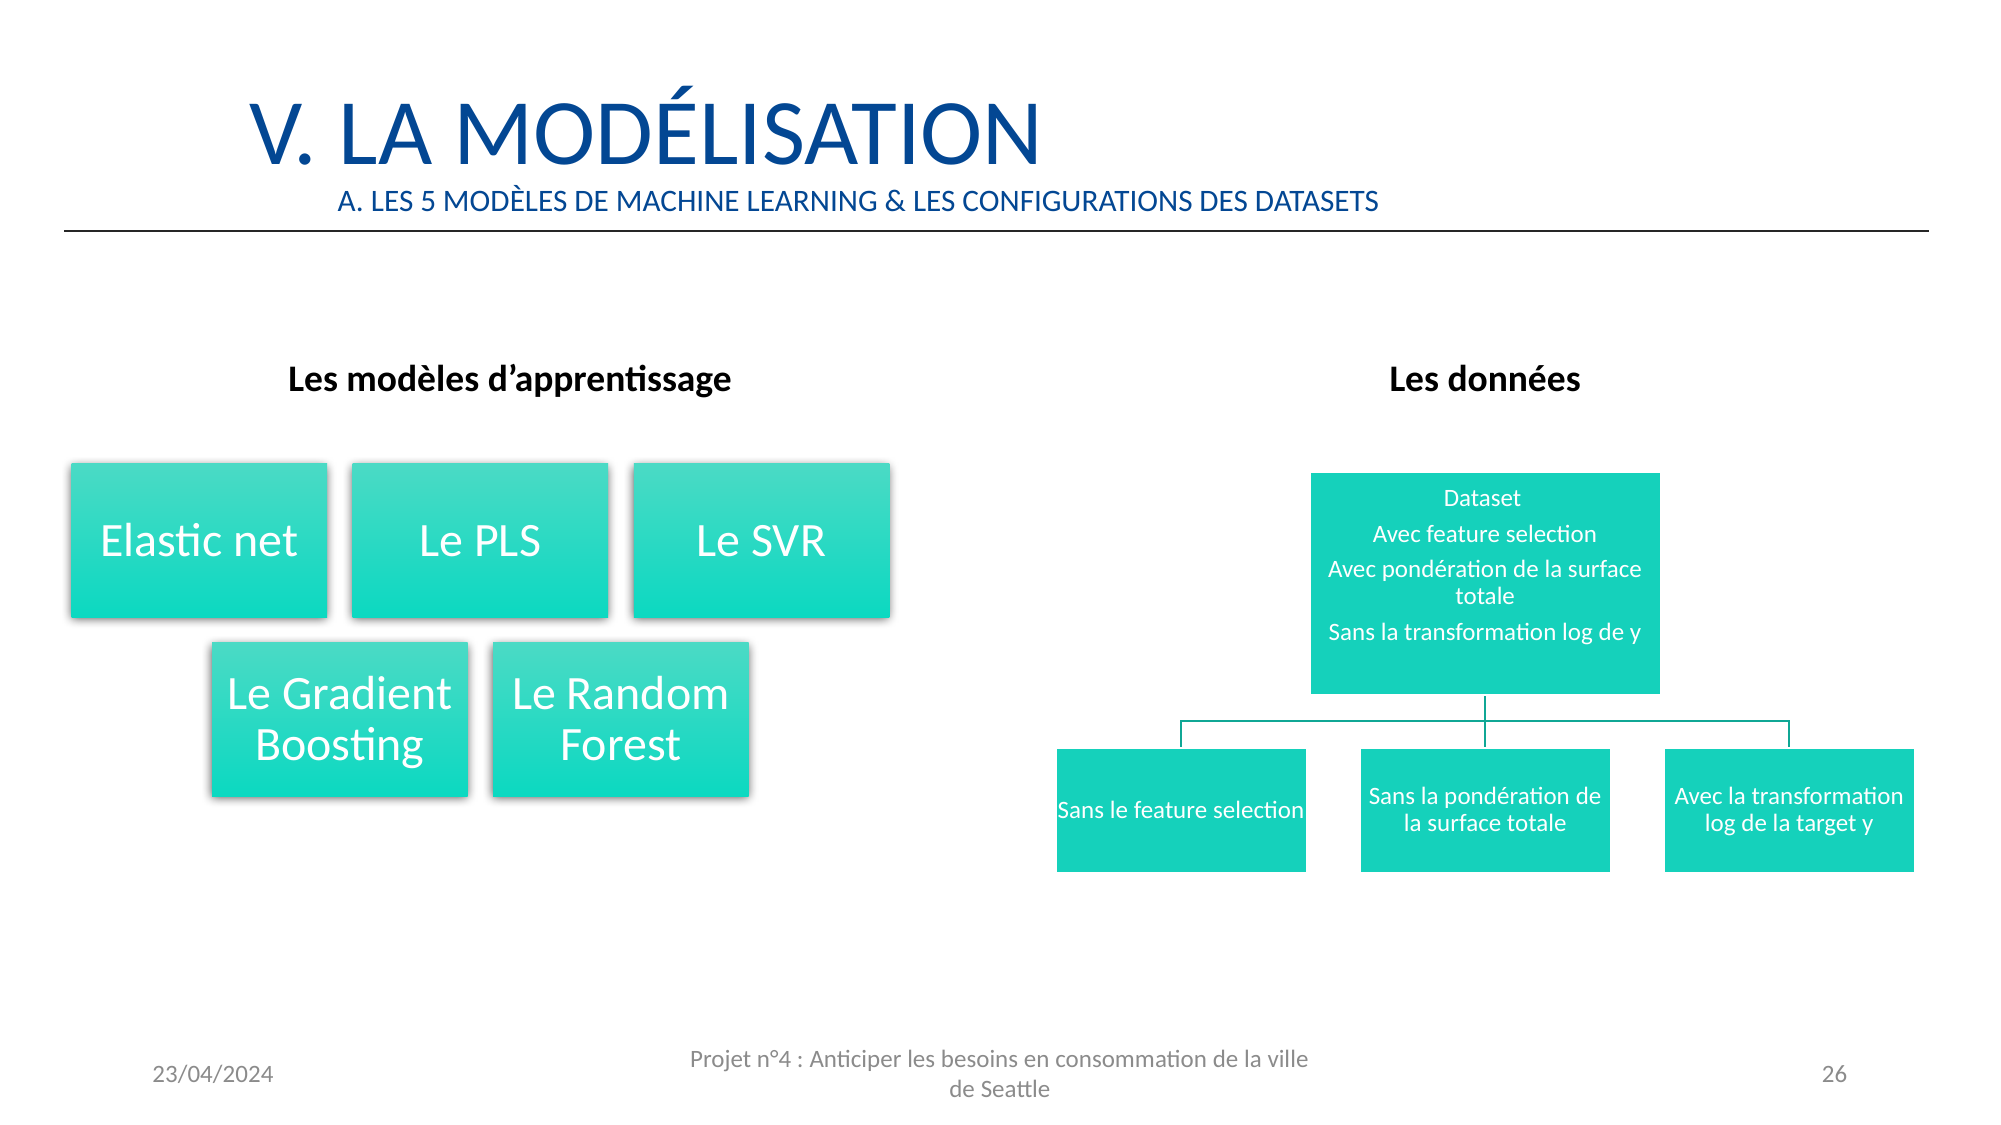

V. La modélisation
A. Les 5 modèles de machine learning & les configurations des datasets
Les modèles d’apprentissage
Les données
Dataset
Avec feature selection
Avec pondération de la surface totale
Sans la transformation log de y

Sans le feature selection
Sans la pondération de la surface totale
Avec la transformation log de la target y
Elastic net
Le PLS
Le SVR
Le Gradient Boosting
Le Random Forest
23/04/2024
Projet n°4 : Anticiper les besoins en consommation de la ville de Seattle
26